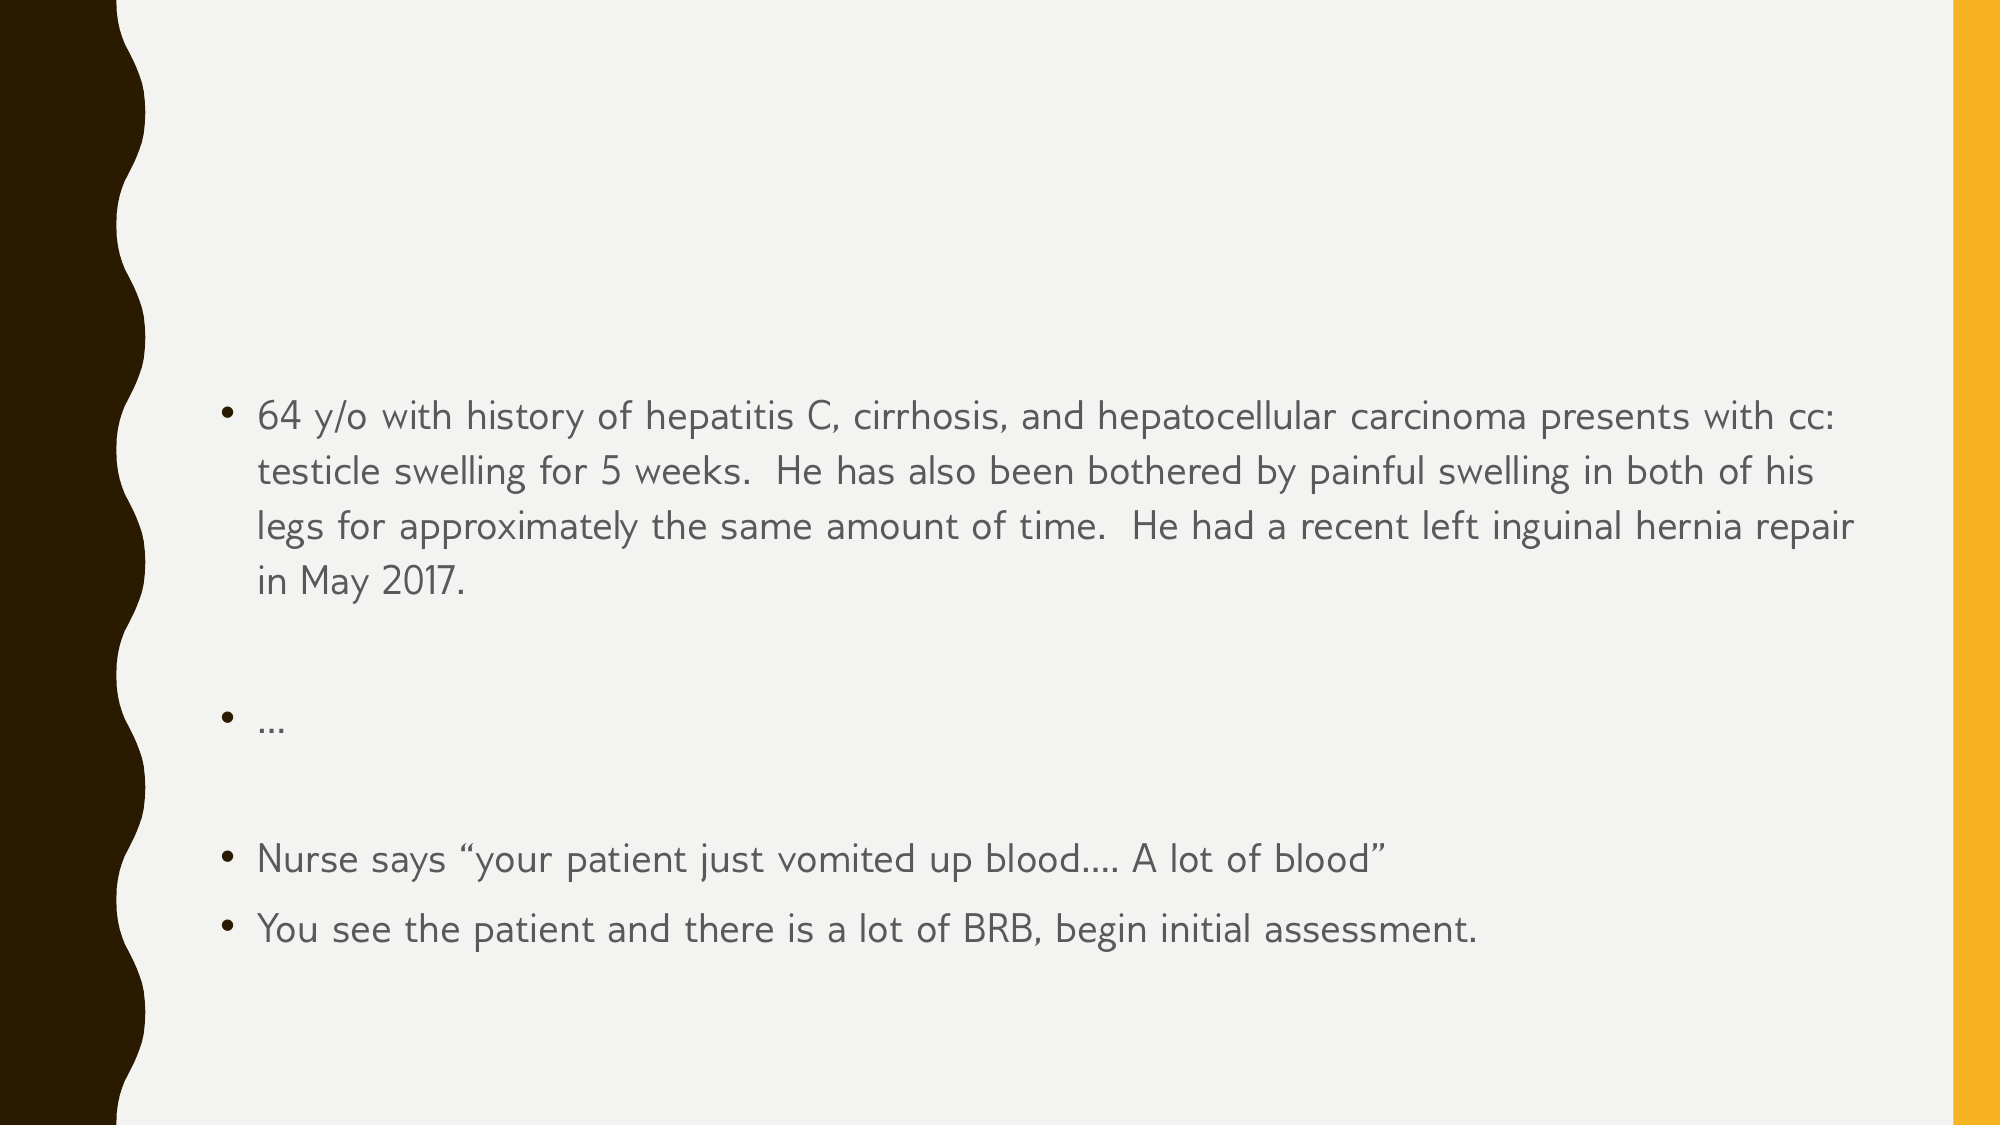

#
64 y/o with history of hepatitis C, cirrhosis, and hepatocellular carcinoma presents with cc: testicle swelling for 5 weeks.  He has also been bothered by painful swelling in both of his legs for approximately the same amount of time.  He had a recent left inguinal hernia repair in May 2017.

…

Nurse says “your patient just vomited up blood…. A lot of blood”
You see the patient and there is a lot of BRB, begin initial assessment.